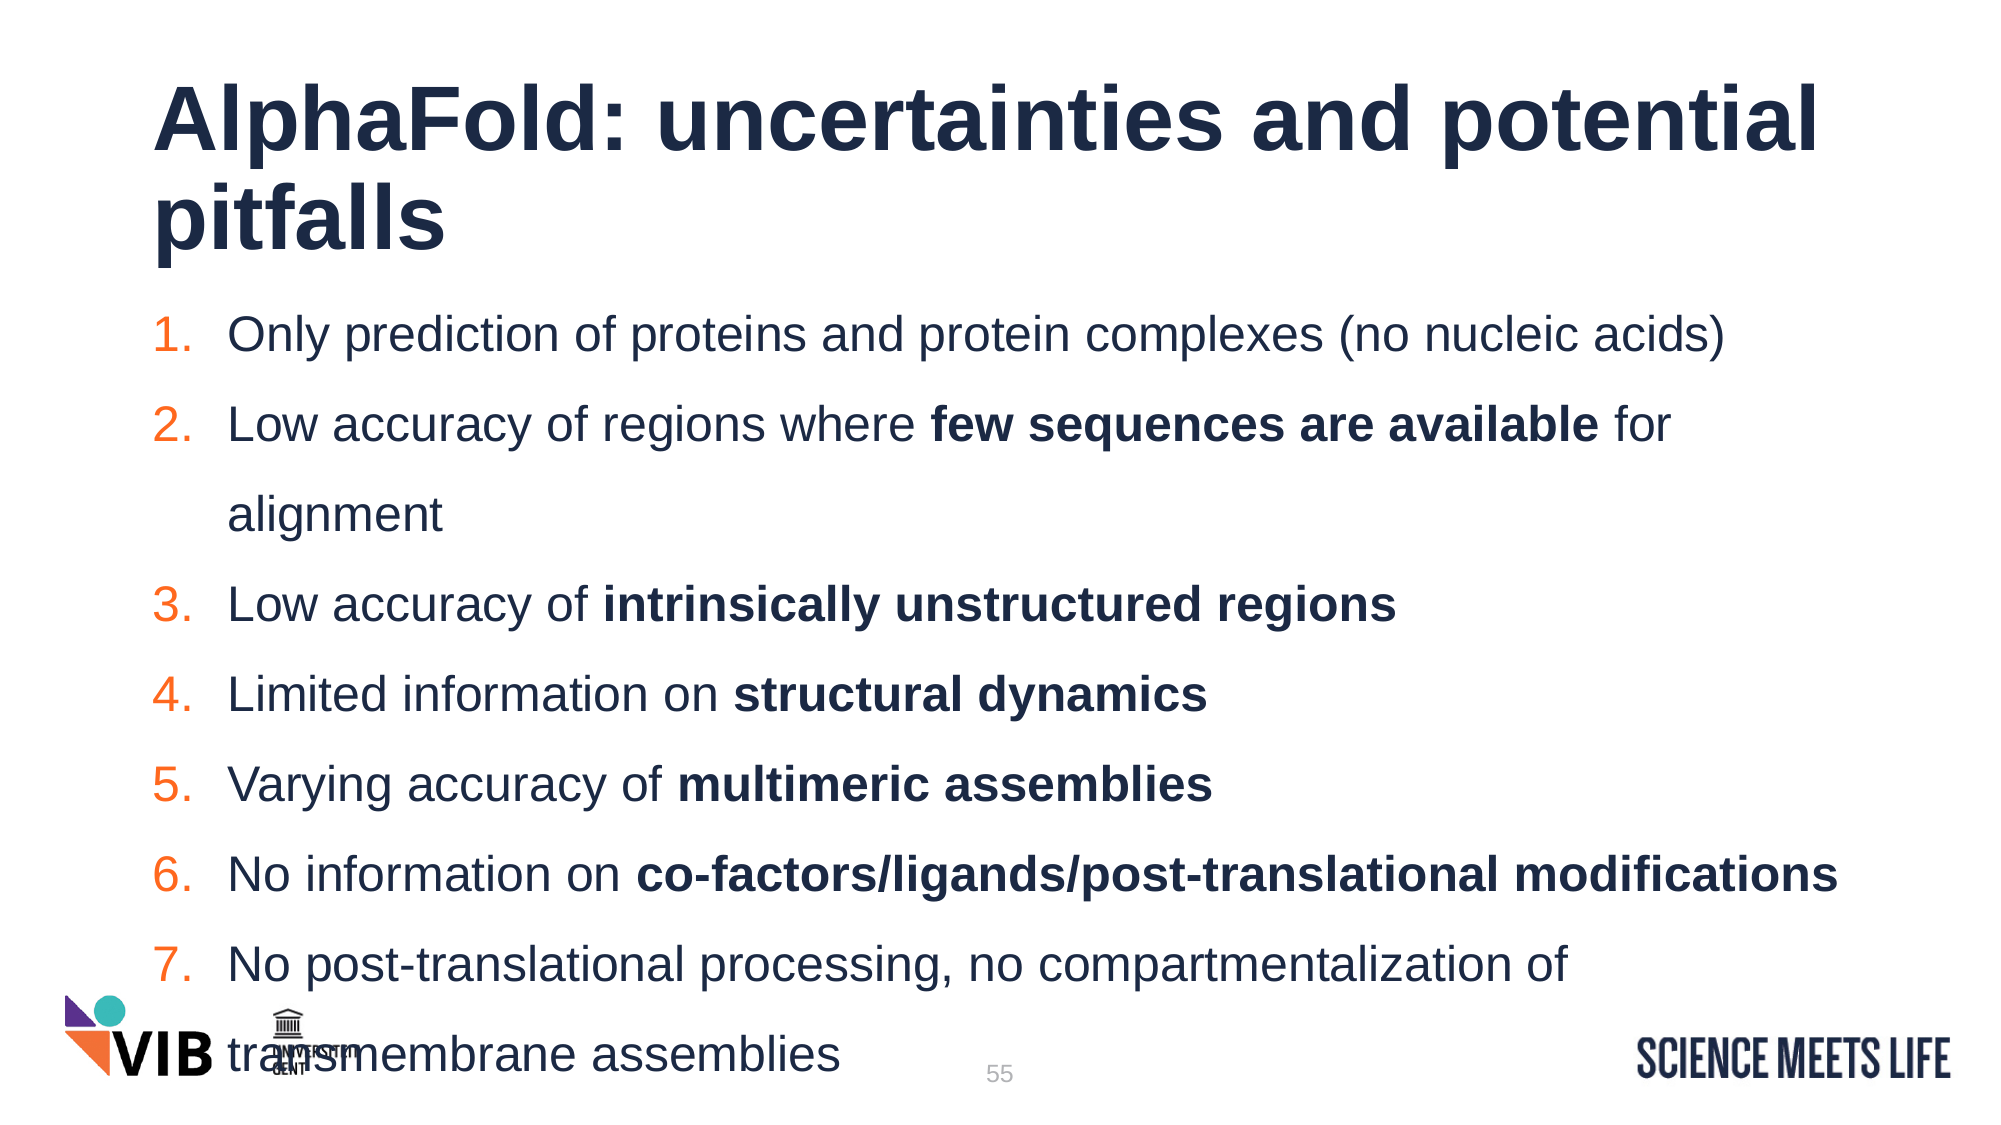

# AlphaFold: uncertainties and potential pitfalls
Only prediction of proteins and protein complexes (no nucleic acids)
Low accuracy of regions where few sequences are available for alignment
Low accuracy of intrinsically unstructured regions
Limited information on structural dynamics
Varying accuracy of multimeric assemblies
No information on co-factors/ligands/post-translational modifications
No post-translational processing, no compartmentalization of transmembrane assemblies

55